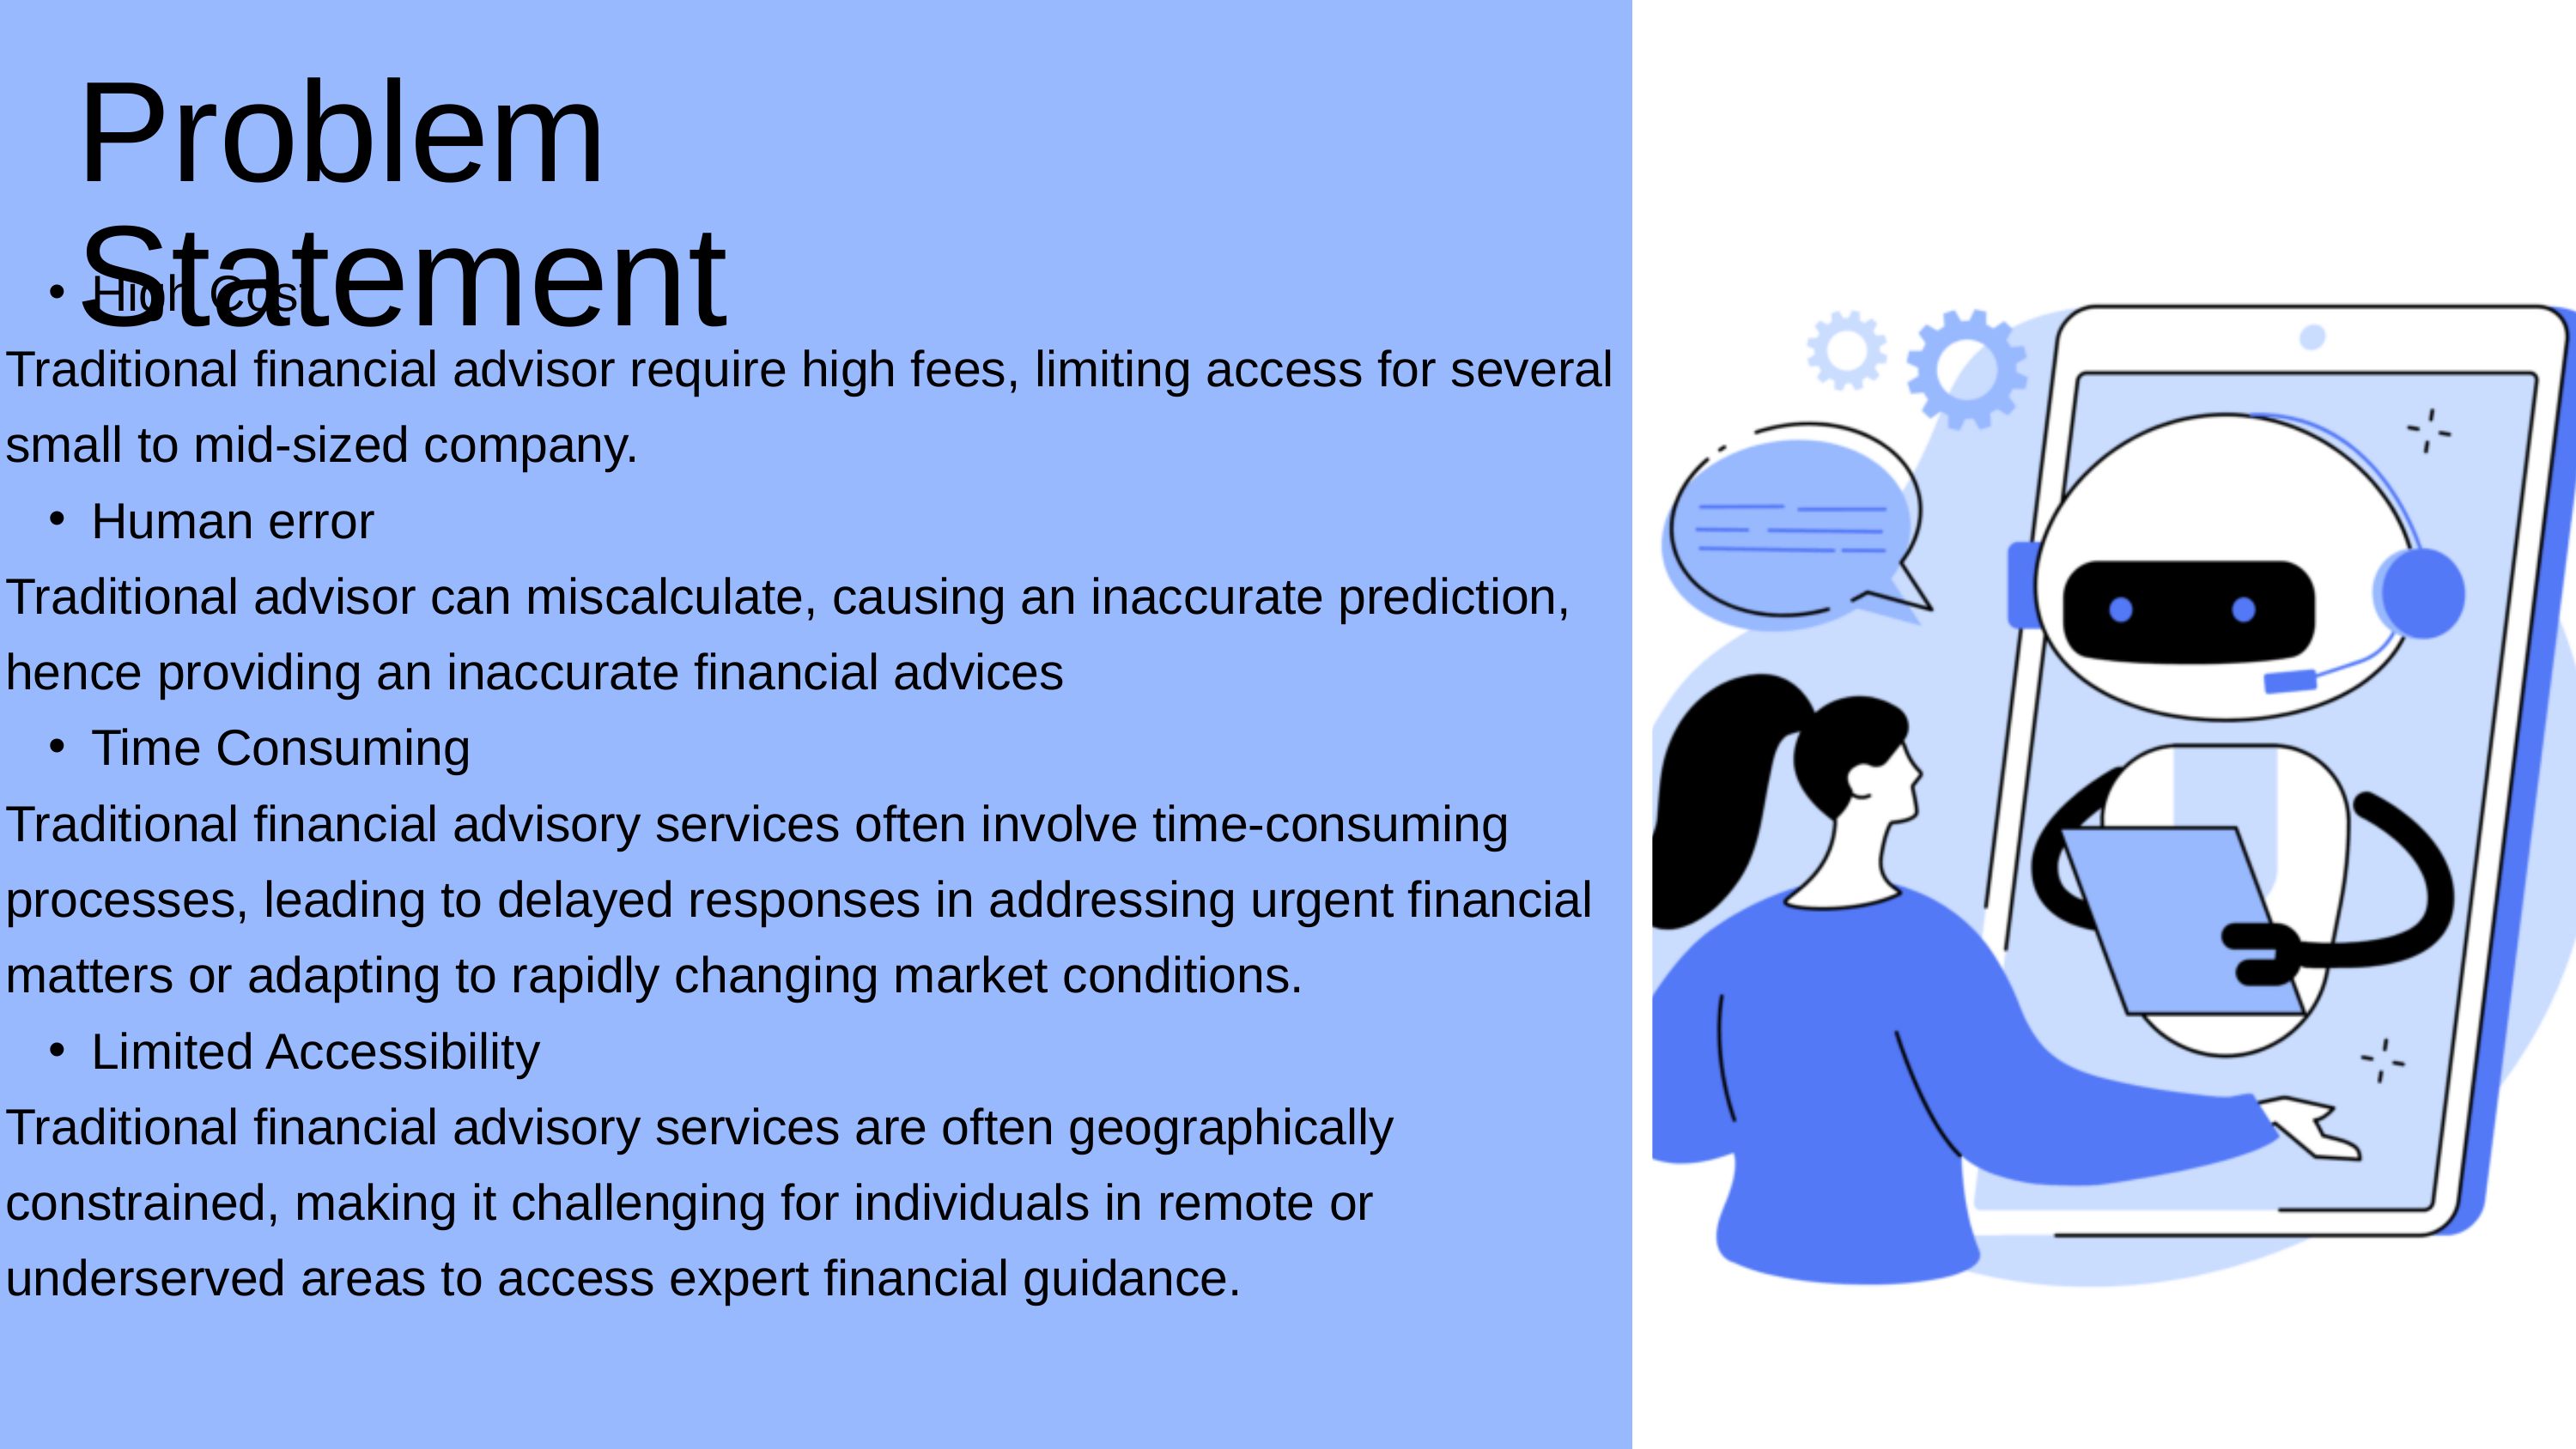

Problem Statement

High Cost
Traditional financial advisor require high fees, limiting access for several small to mid-sized company.
Human error
Traditional advisor can miscalculate, causing an inaccurate prediction, hence providing an inaccurate financial advices
Time Consuming
Traditional financial advisory services often involve time-consuming processes, leading to delayed responses in addressing urgent financial matters or adapting to rapidly changing market conditions.
Limited Accessibility
Traditional financial advisory services are often geographically constrained, making it challenging for individuals in remote or underserved areas to access expert financial guidance.